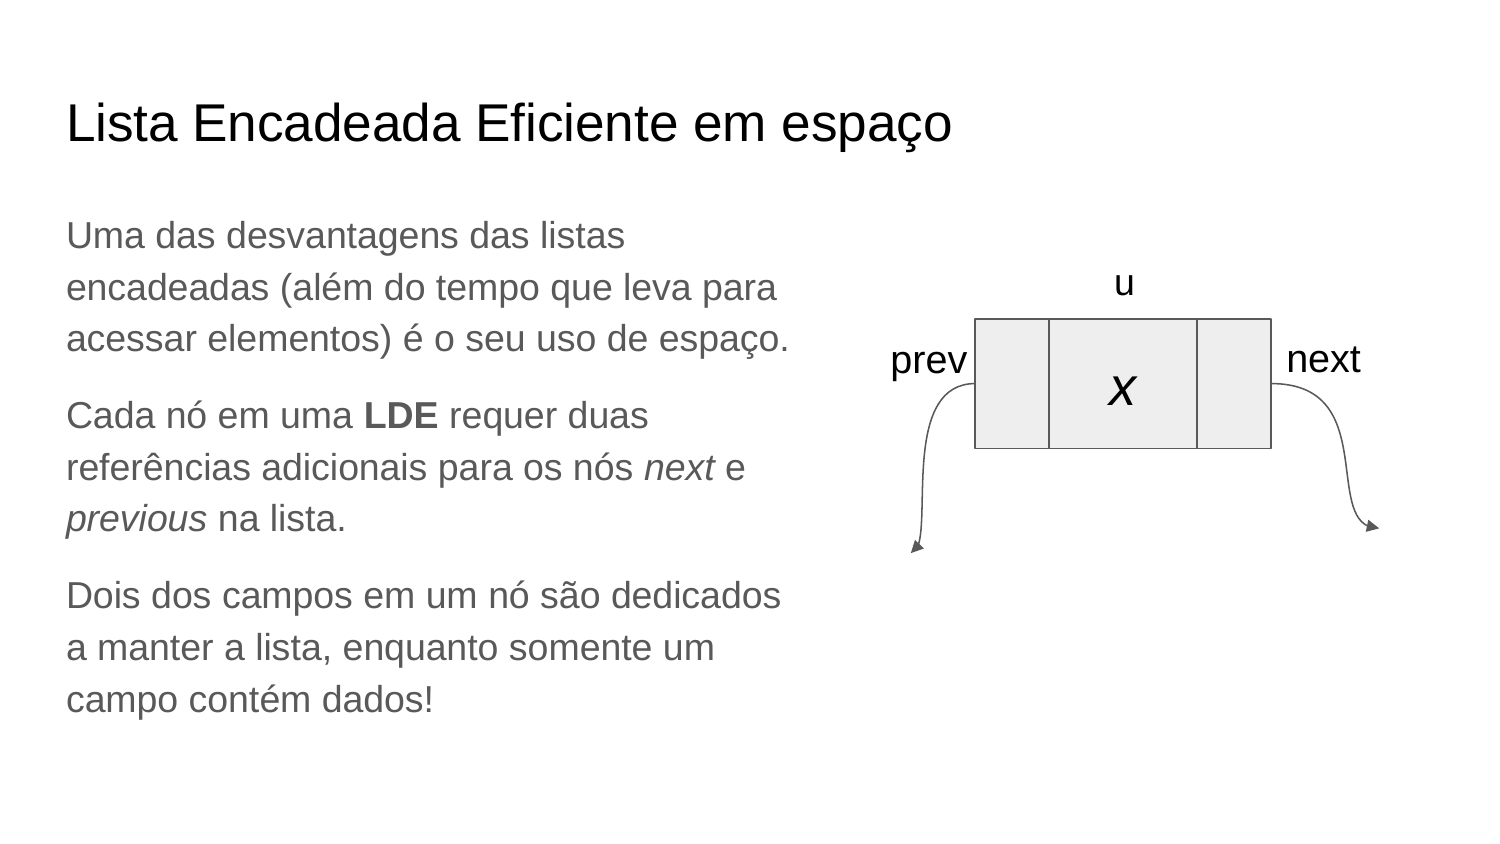

# Lista Encadeada Eficiente em espaço
Uma das desvantagens das listas encadeadas (além do tempo que leva para acessar elementos) é o seu uso de espaço.
Cada nó em uma LDE requer duas referências adicionais para os nós next e previous na lista.
Dois dos campos em um nó são dedicados a manter a lista, enquanto somente um campo contém dados!

u
next
prev

x